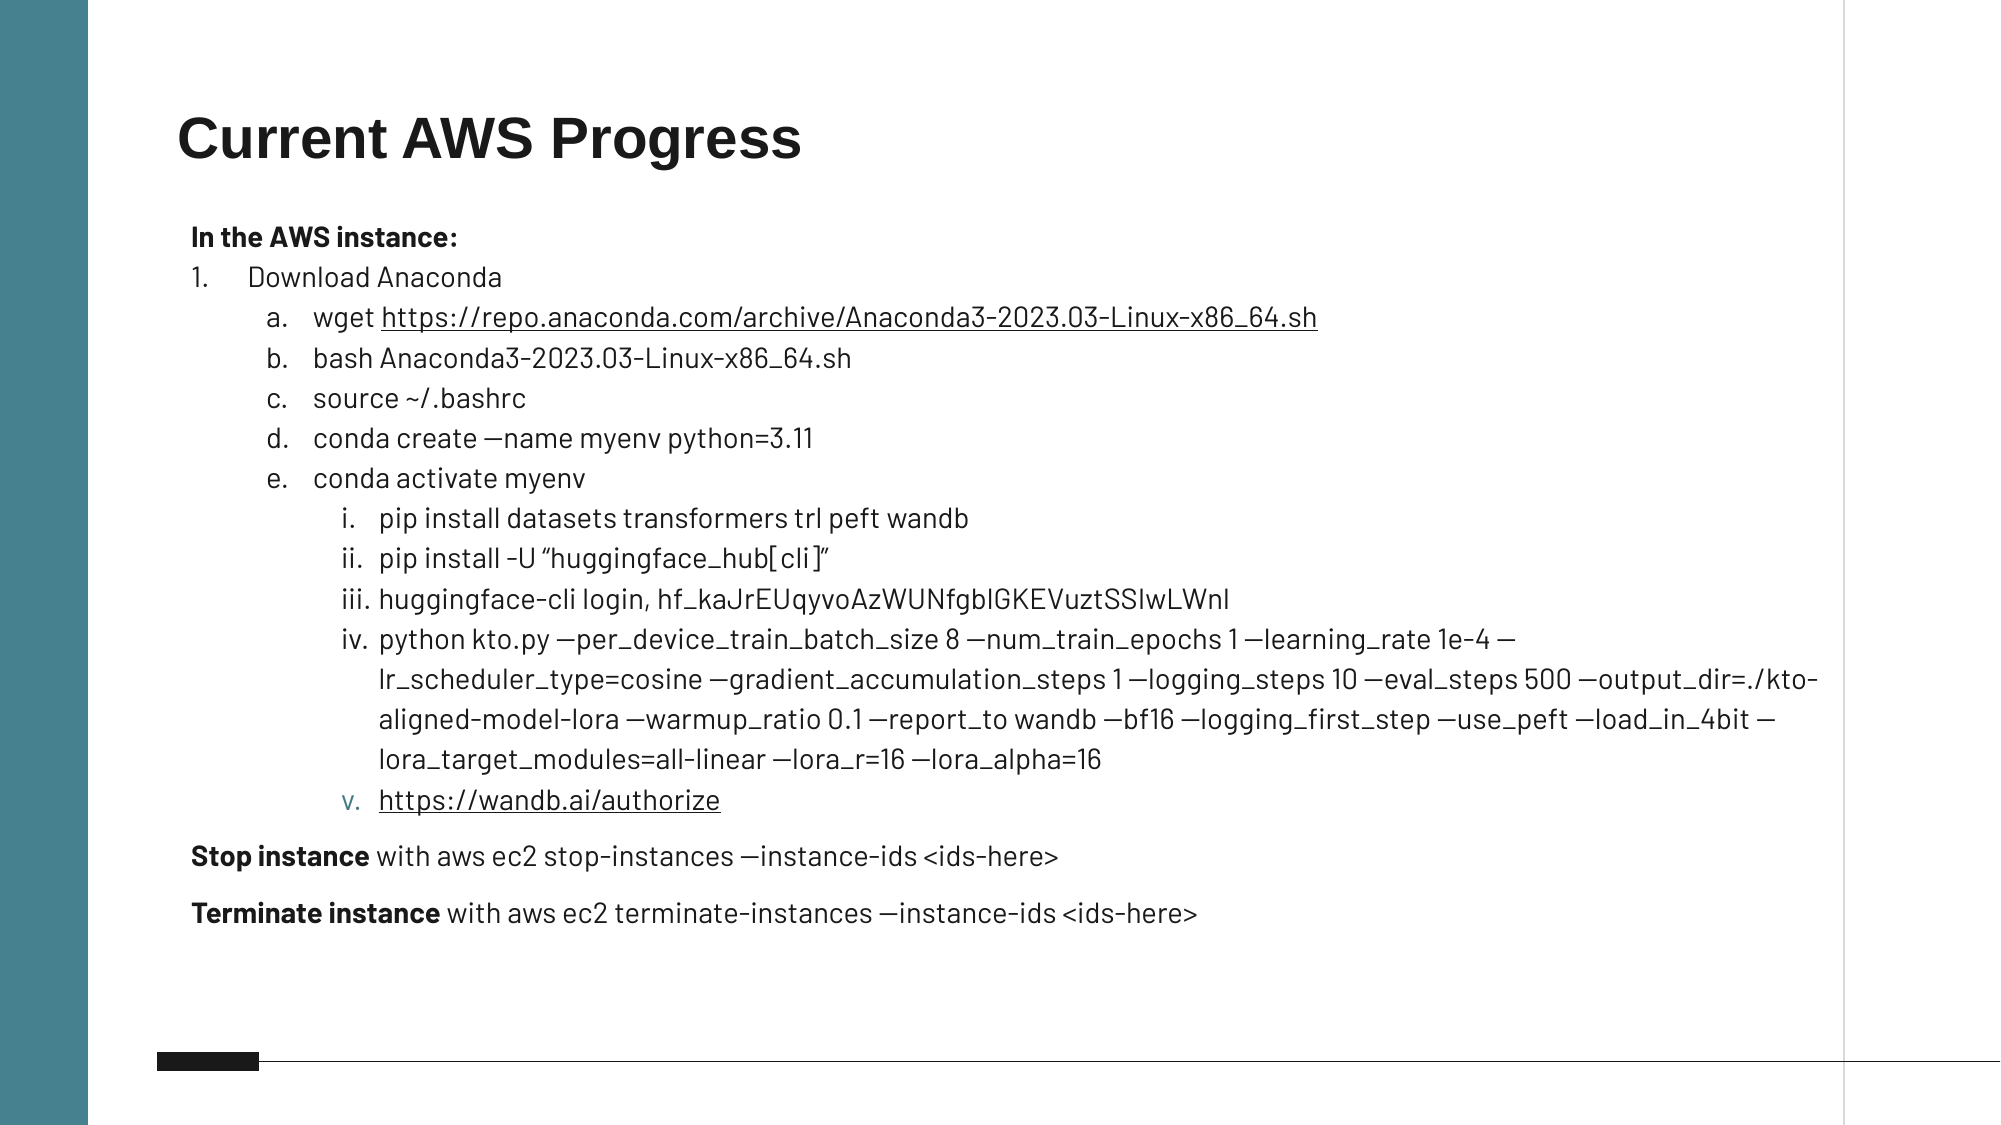

# Current AWS Progress
In the AWS instance:
Download Anaconda
wget https://repo.anaconda.com/archive/Anaconda3-2023.03-Linux-x86_64.sh
bash Anaconda3-2023.03-Linux-x86_64.sh
source ~/.bashrc
conda create --name myenv python=3.11
conda activate myenv
pip install datasets transformers trl peft wandb
pip install -U “huggingface_hub[cli]”
huggingface-cli login, 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
python kto.py --per_device_train_batch_size 8 --num_train_epochs 1 --learning_rate 1e-4 --lr_scheduler_type=cosine --gradient_accumulation_steps 1 --logging_steps 10 --eval_steps 500 --output_dir=./kto-aligned-model-lora --warmup_ratio 0.1 --report_to wandb --bf16 --logging_first_step --use_peft --load_in_4bit --lora_target_modules=all-linear --lora_r=16 --lora_alpha=16
https://wandb.ai/authorize
Stop instance with aws ec2 stop-instances --instance-ids <ids-here>
Terminate instance with aws ec2 terminate-instances --instance-ids <ids-here>